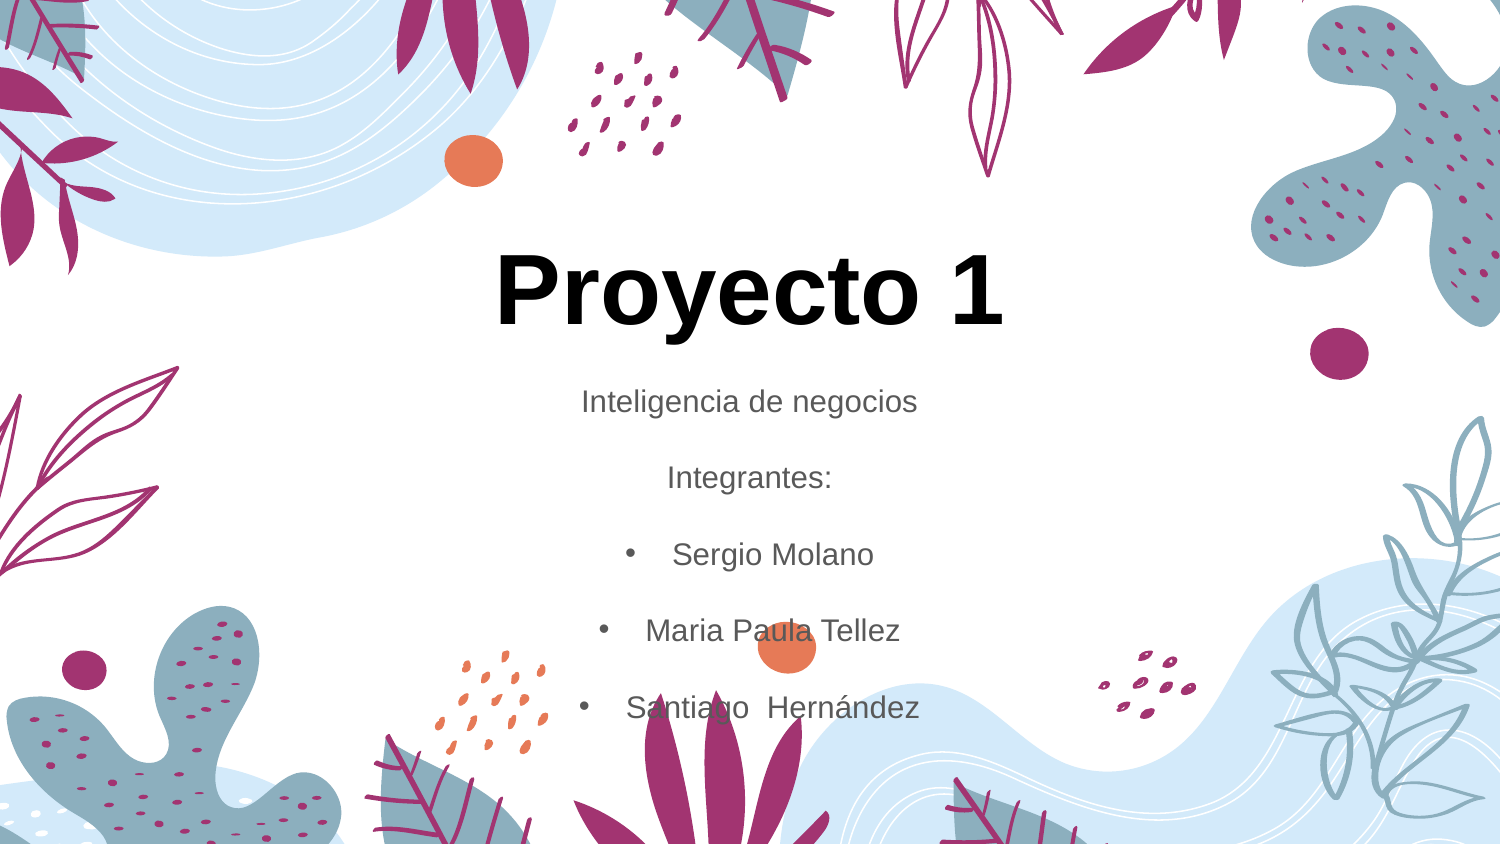

# Proyecto 1
Inteligencia de negocios
Integrantes:
Sergio Molano
Maria Paula Tellez
Santiago  Hernández